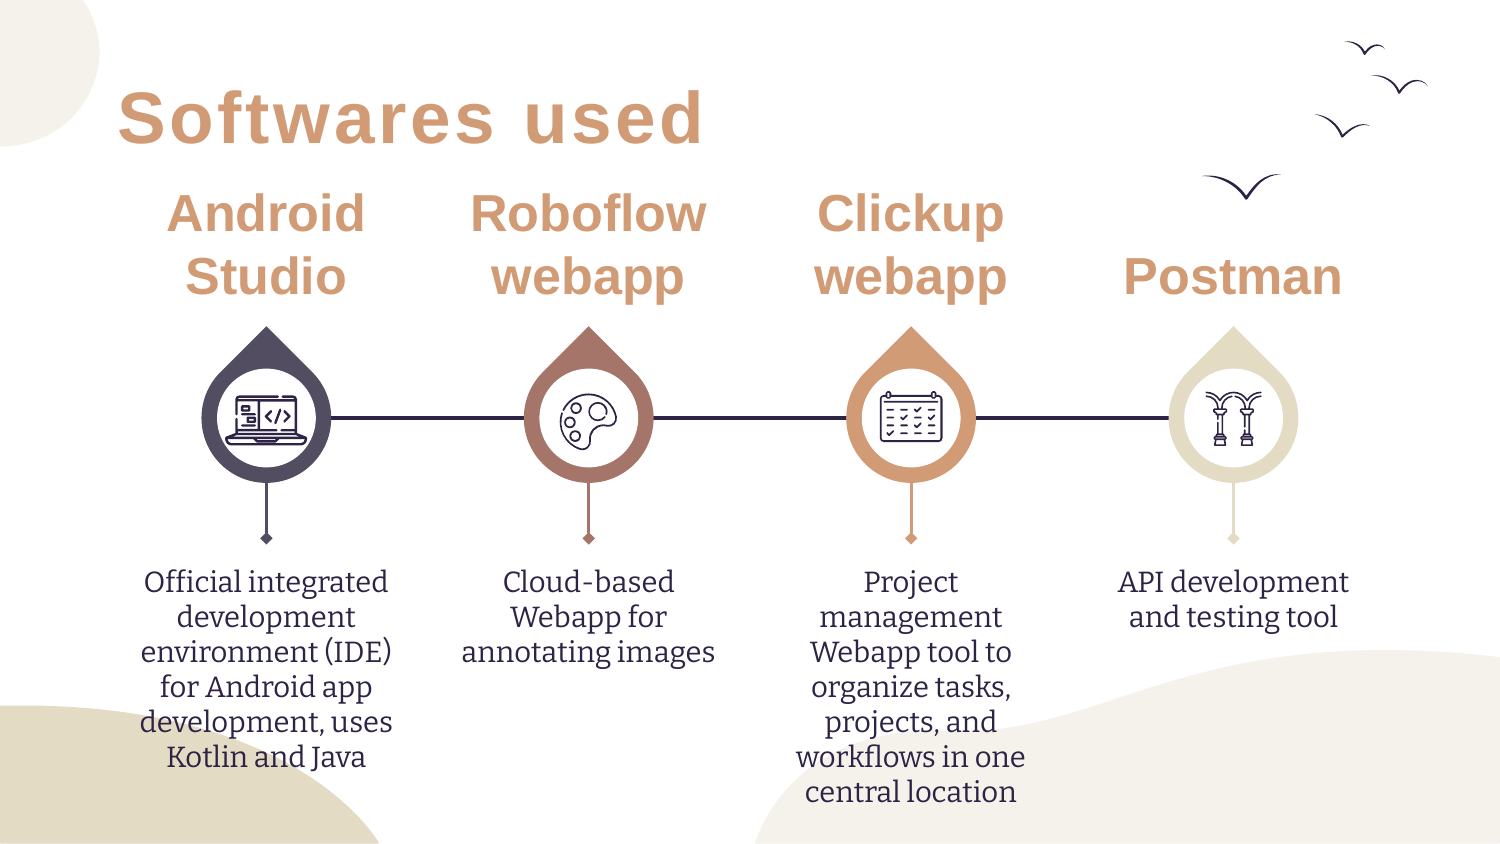

# Softwares used
Android Studio
Roboflow webapp
Clickup webapp
Postman

Official integrated development environment (IDE) for Android app development, uses Kotlin and Java
Cloud-based Webapp for annotating images
Project management Webapp tool to organize tasks, projects, and workflows in one central location
API development and testing tool